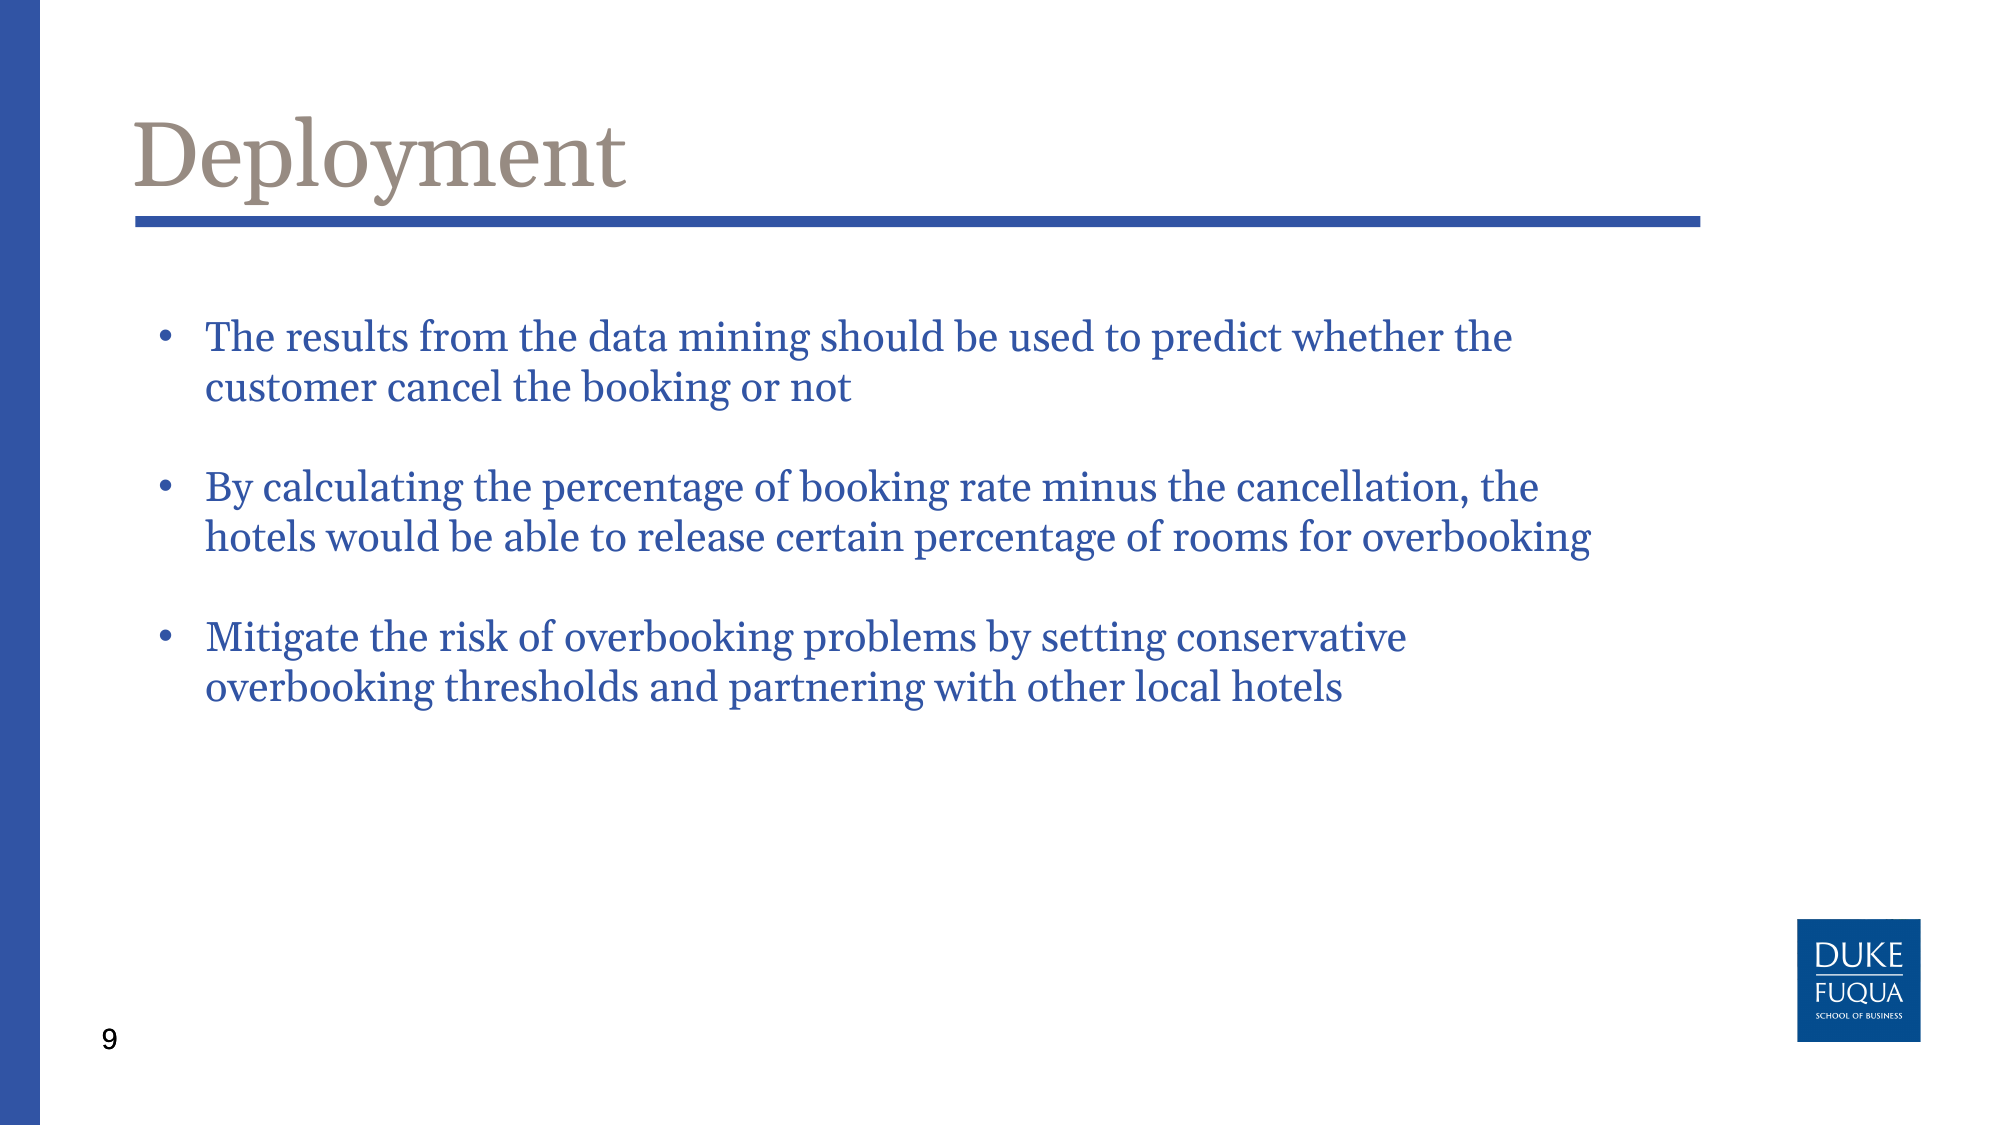

# Deployment

The results from the data mining should be used to predict whether the customer cancel the booking or not

By calculating the percentage of booking rate minus the cancellation, the hotels would be able to release certain percentage of rooms for overbooking

Mitigate the risk of overbooking problems by setting conservative overbooking thresholds and partnering with other local hotels

9